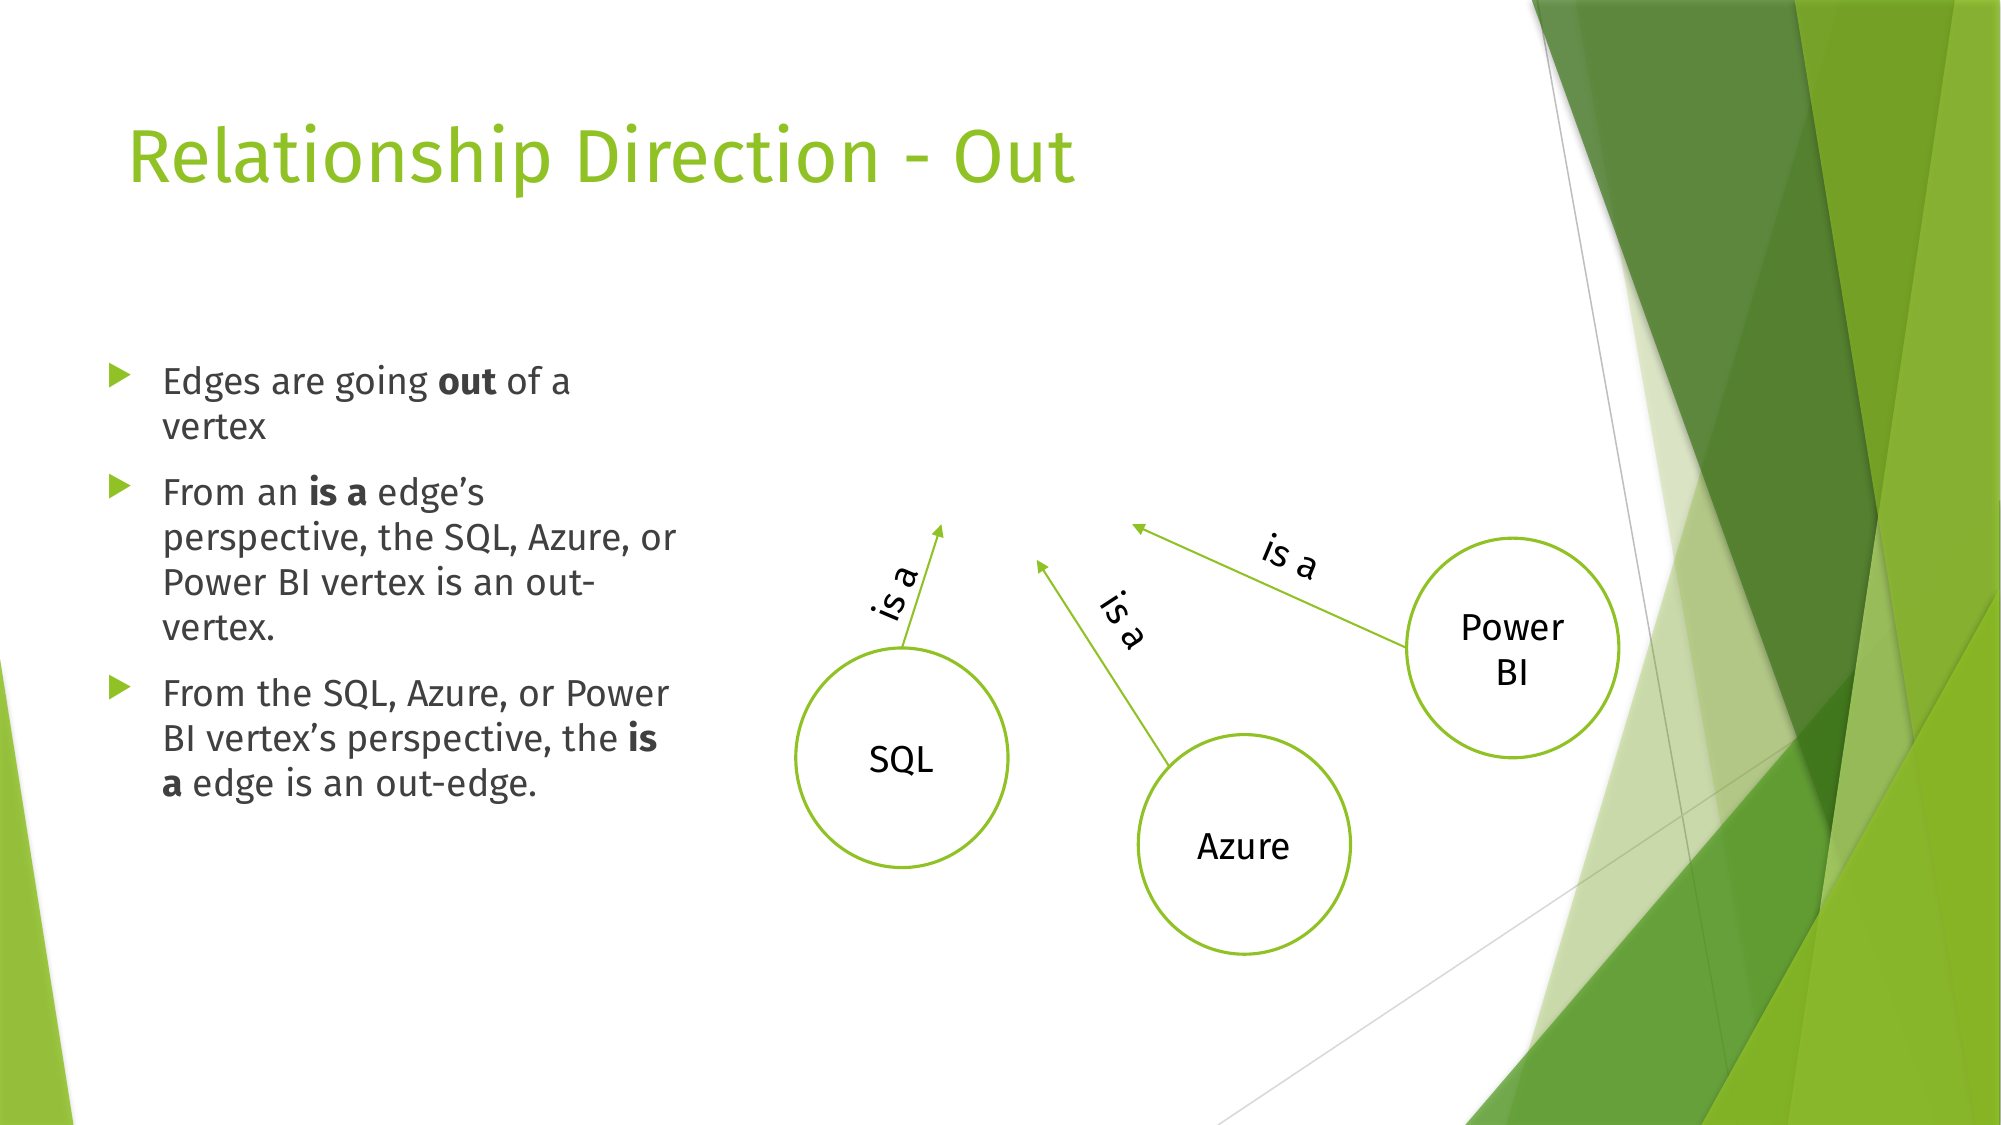

Relationship Direction - Out
Edges are going out of a vertex
From an is a edge’s perspective, the SQL, Azure, or Power BI vertex is an out-vertex.
From the SQL, Azure, or Power BI vertex’s perspective, the is a edge is an out-edge.
is a
Power BI
is a
is a
SQL
Azure